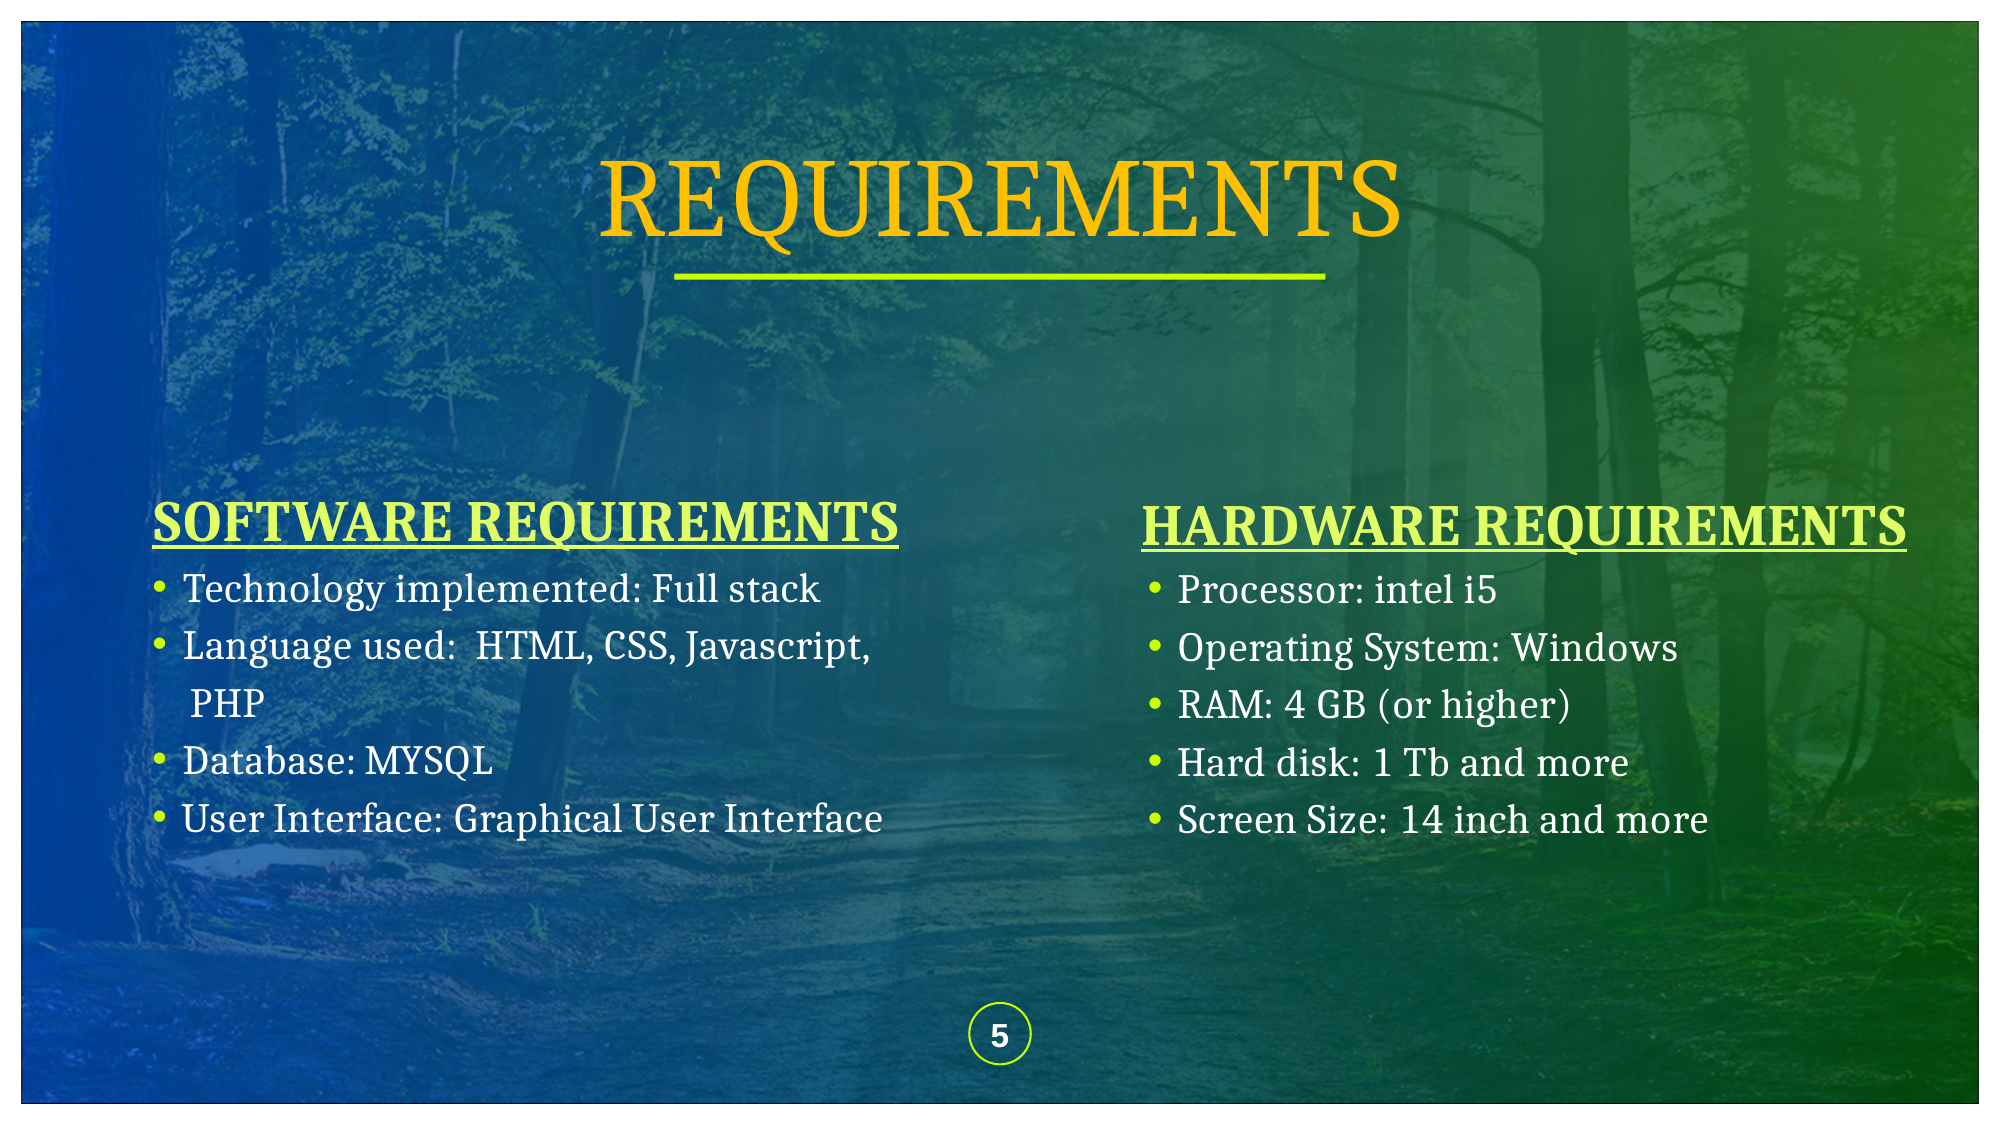

# REQUIREMENTS
SOFTWARE REQUIREMENTS
 HARDWARE REQUIREMENTS

Technology implemented: Full stack
Language used:  HTML, CSS, Javascript,
    PHP
Database: MYSQL
User Interface: Graphical User Interface

Processor: intel i5
Operating System: Windows
RAM: 4 GB (or higher)
Hard disk: 1 Tb and more
Screen Size: 14 inch and more

5